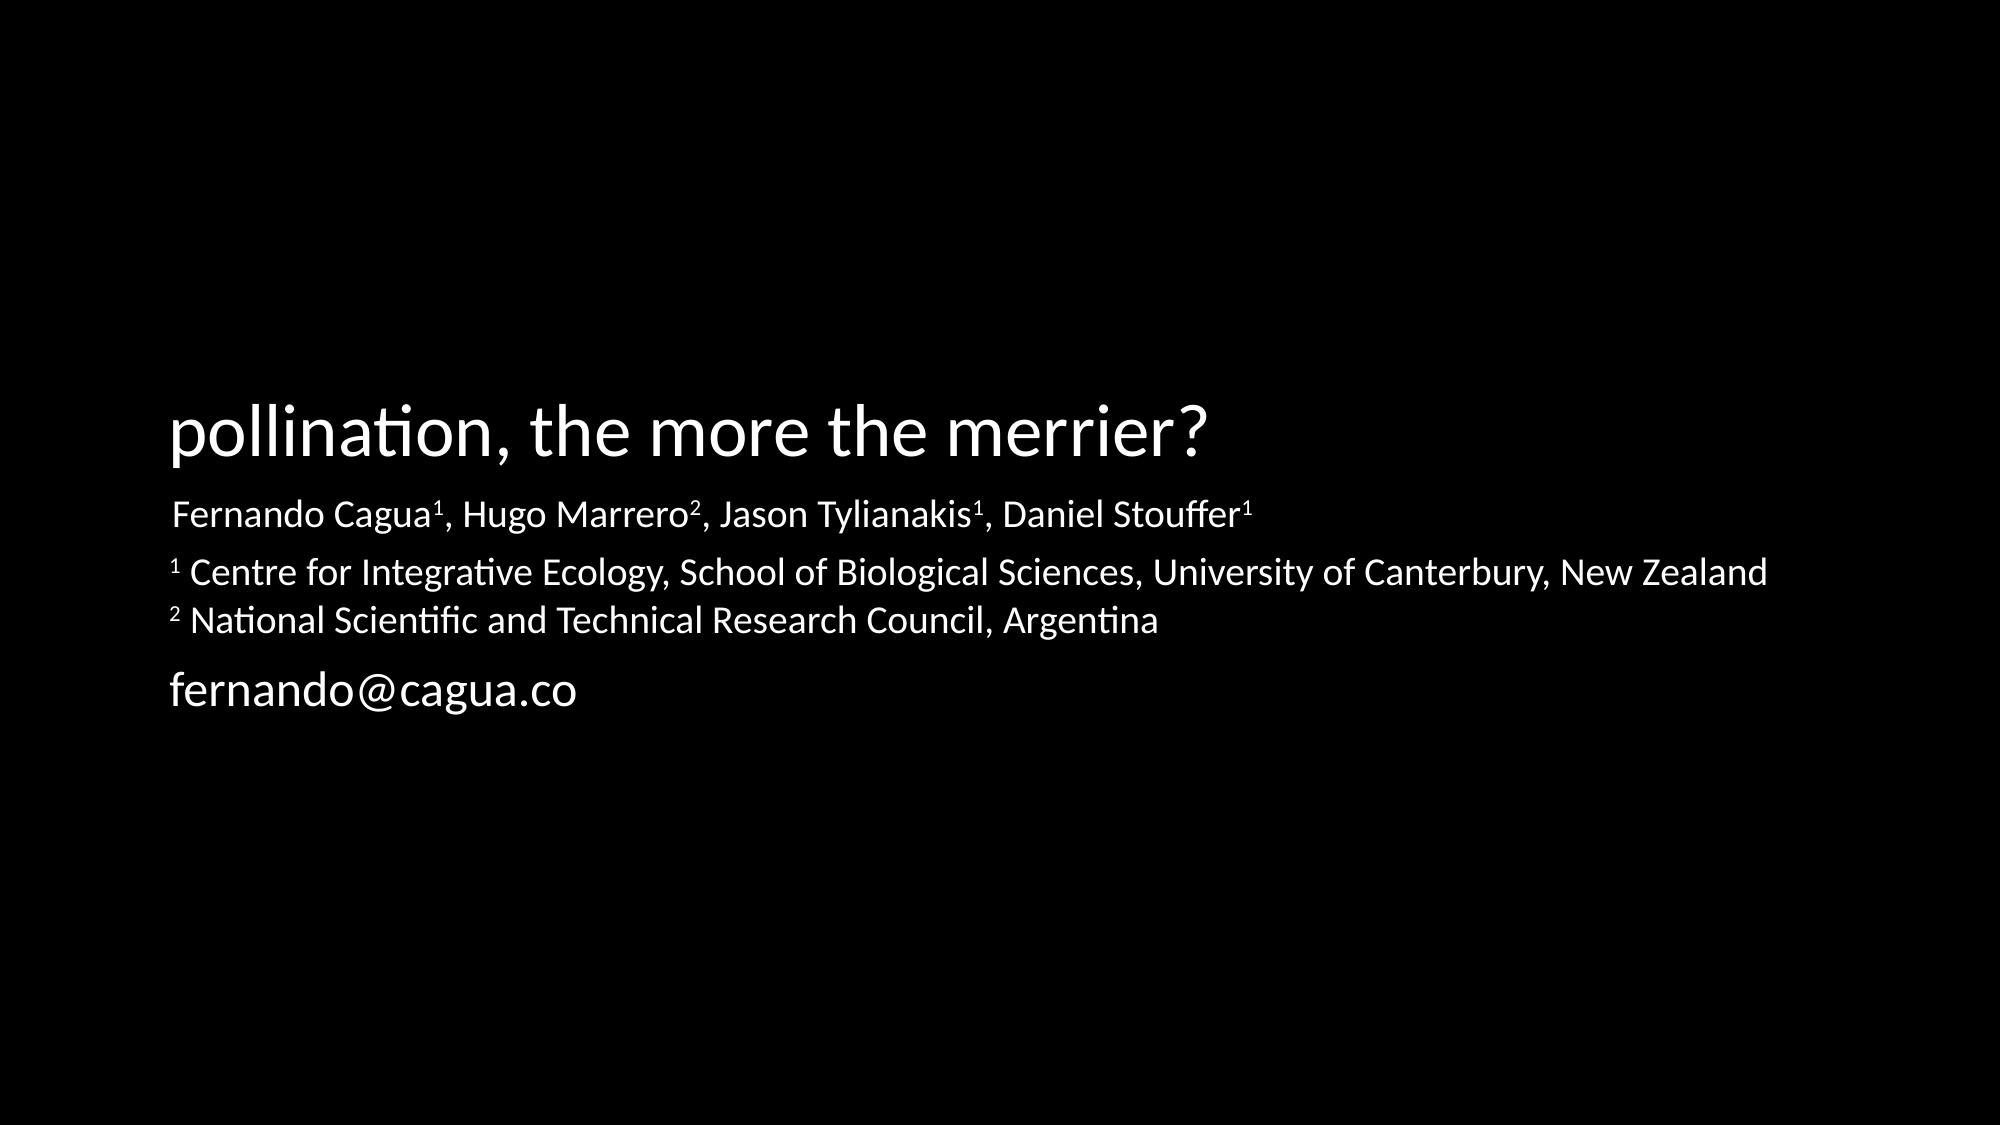

pollination, the more the merrier?
Fernando Cagua1, Hugo Marrero2, Jason Tylianakis1, Daniel Stouffer1
1 Centre for Integrative Ecology, School of Biological Sciences, University of Canterbury, New Zealand
2 National Scientific and Technical Research Council, Argentina
fernando@cagua.co